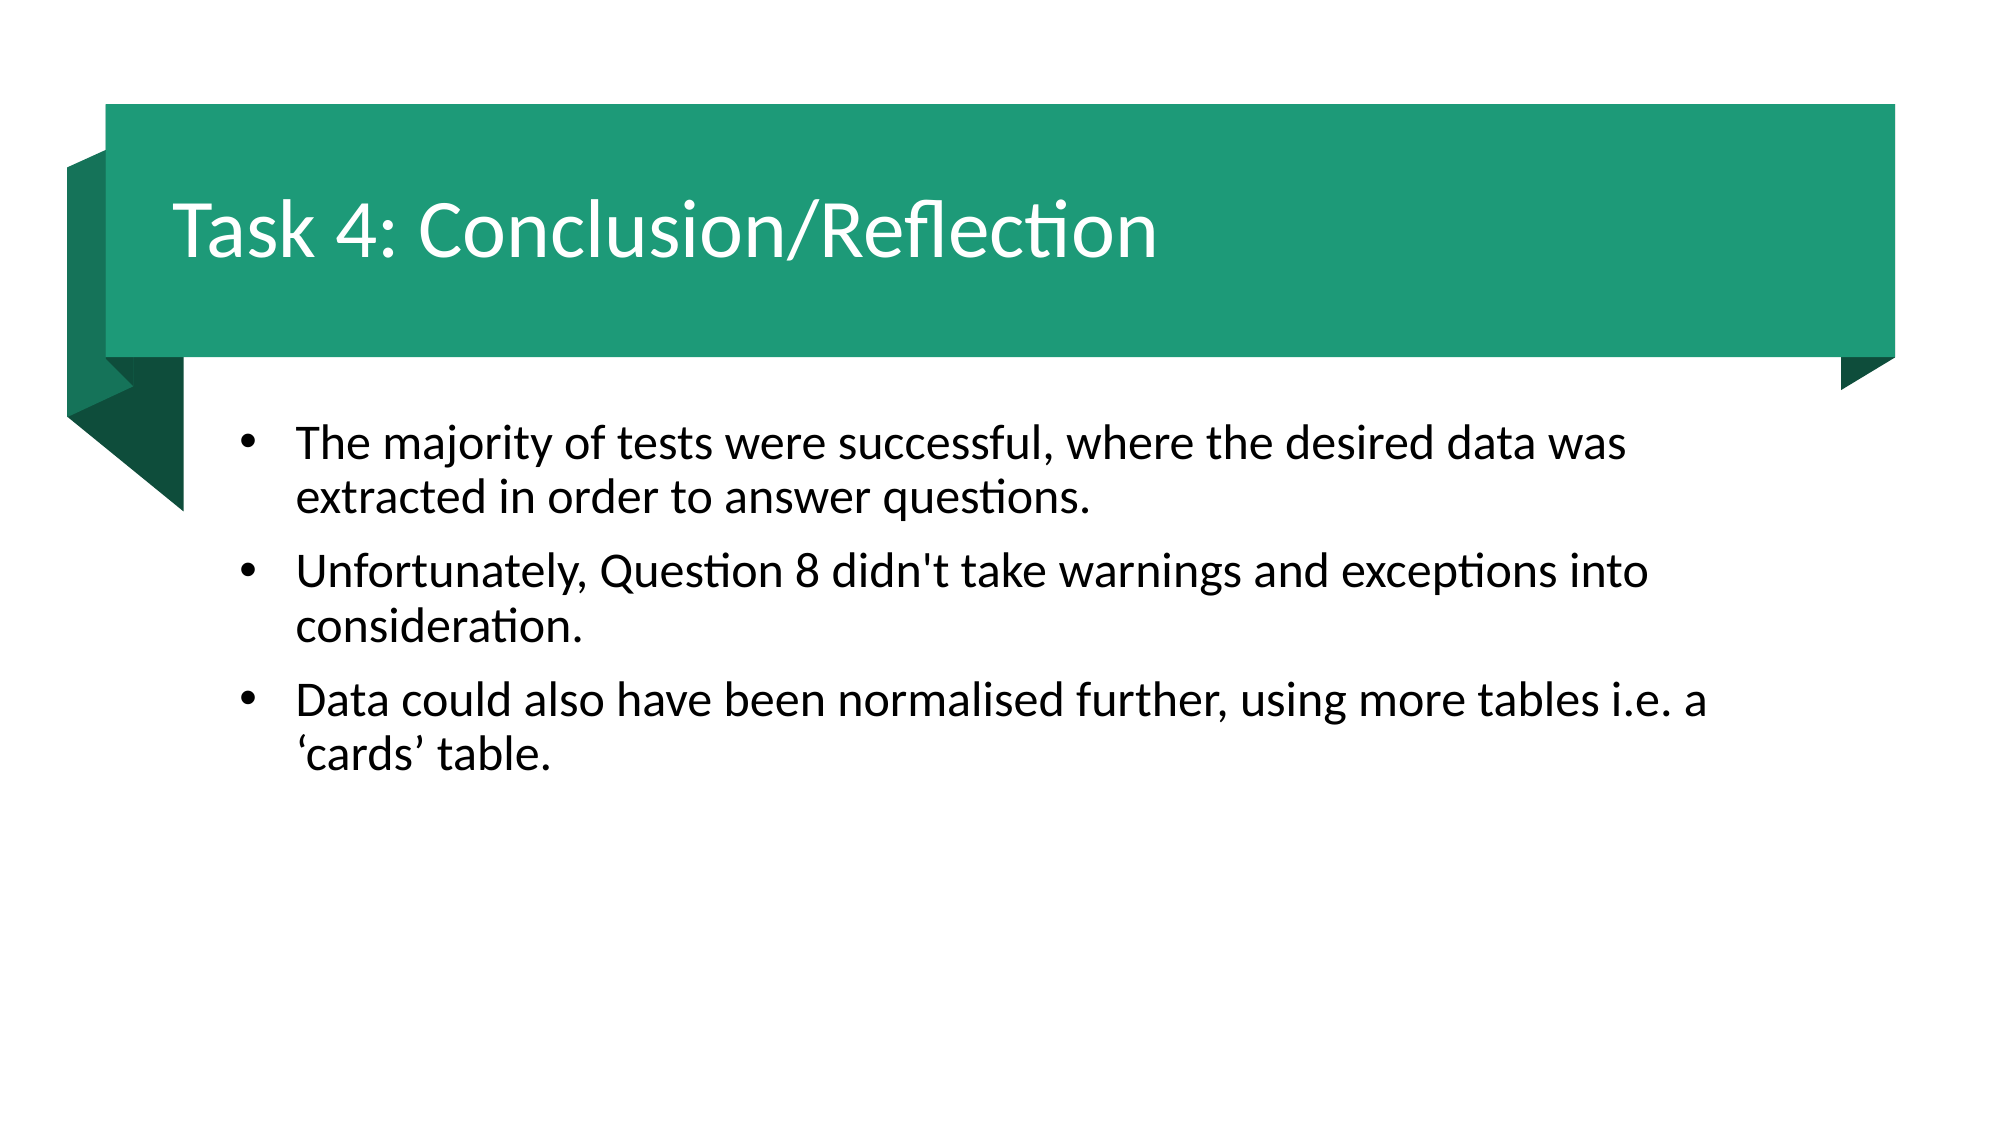

# Task 4: Conclusion/Reflection

The majority of tests were successful, where the desired data was extracted in order to answer questions.
Unfortunately, Question 8 didn't take warnings and exceptions into consideration.
Data could also have been normalised further, using more tables i.e. a ‘cards’ table.